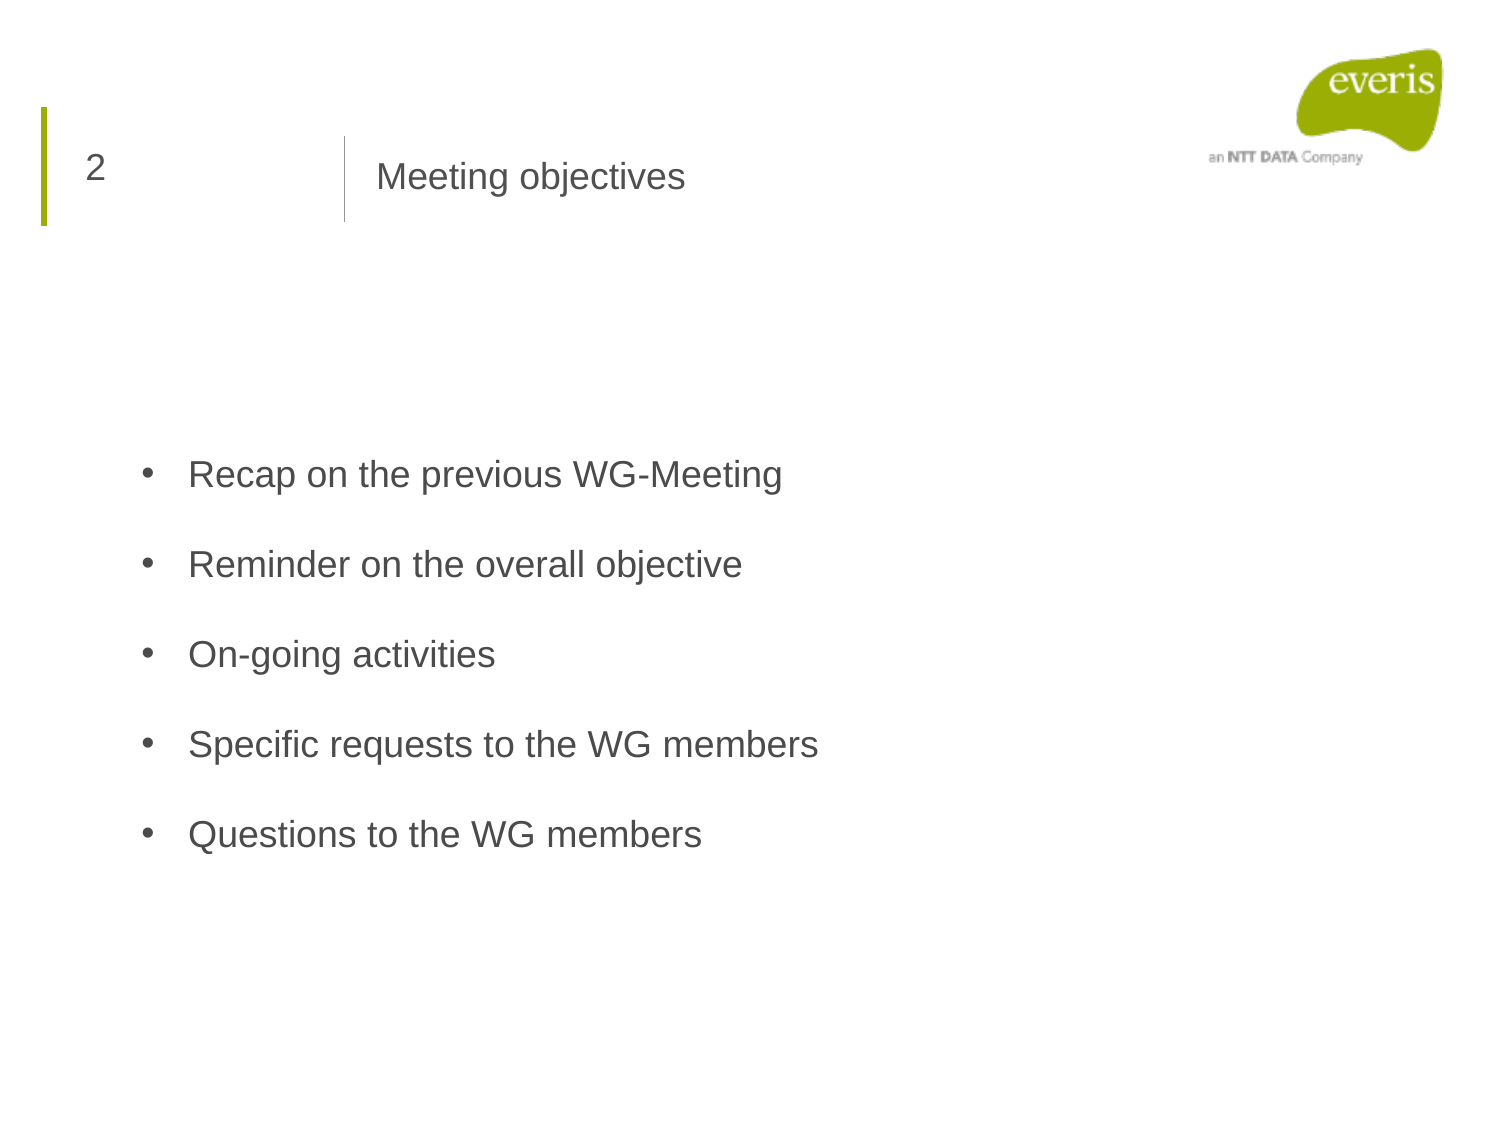

2
Meeting objectives
Recap on the previous WG-Meeting

Reminder on the overall objective

On-going activities

Specific requests to the WG members

Questions to the WG members